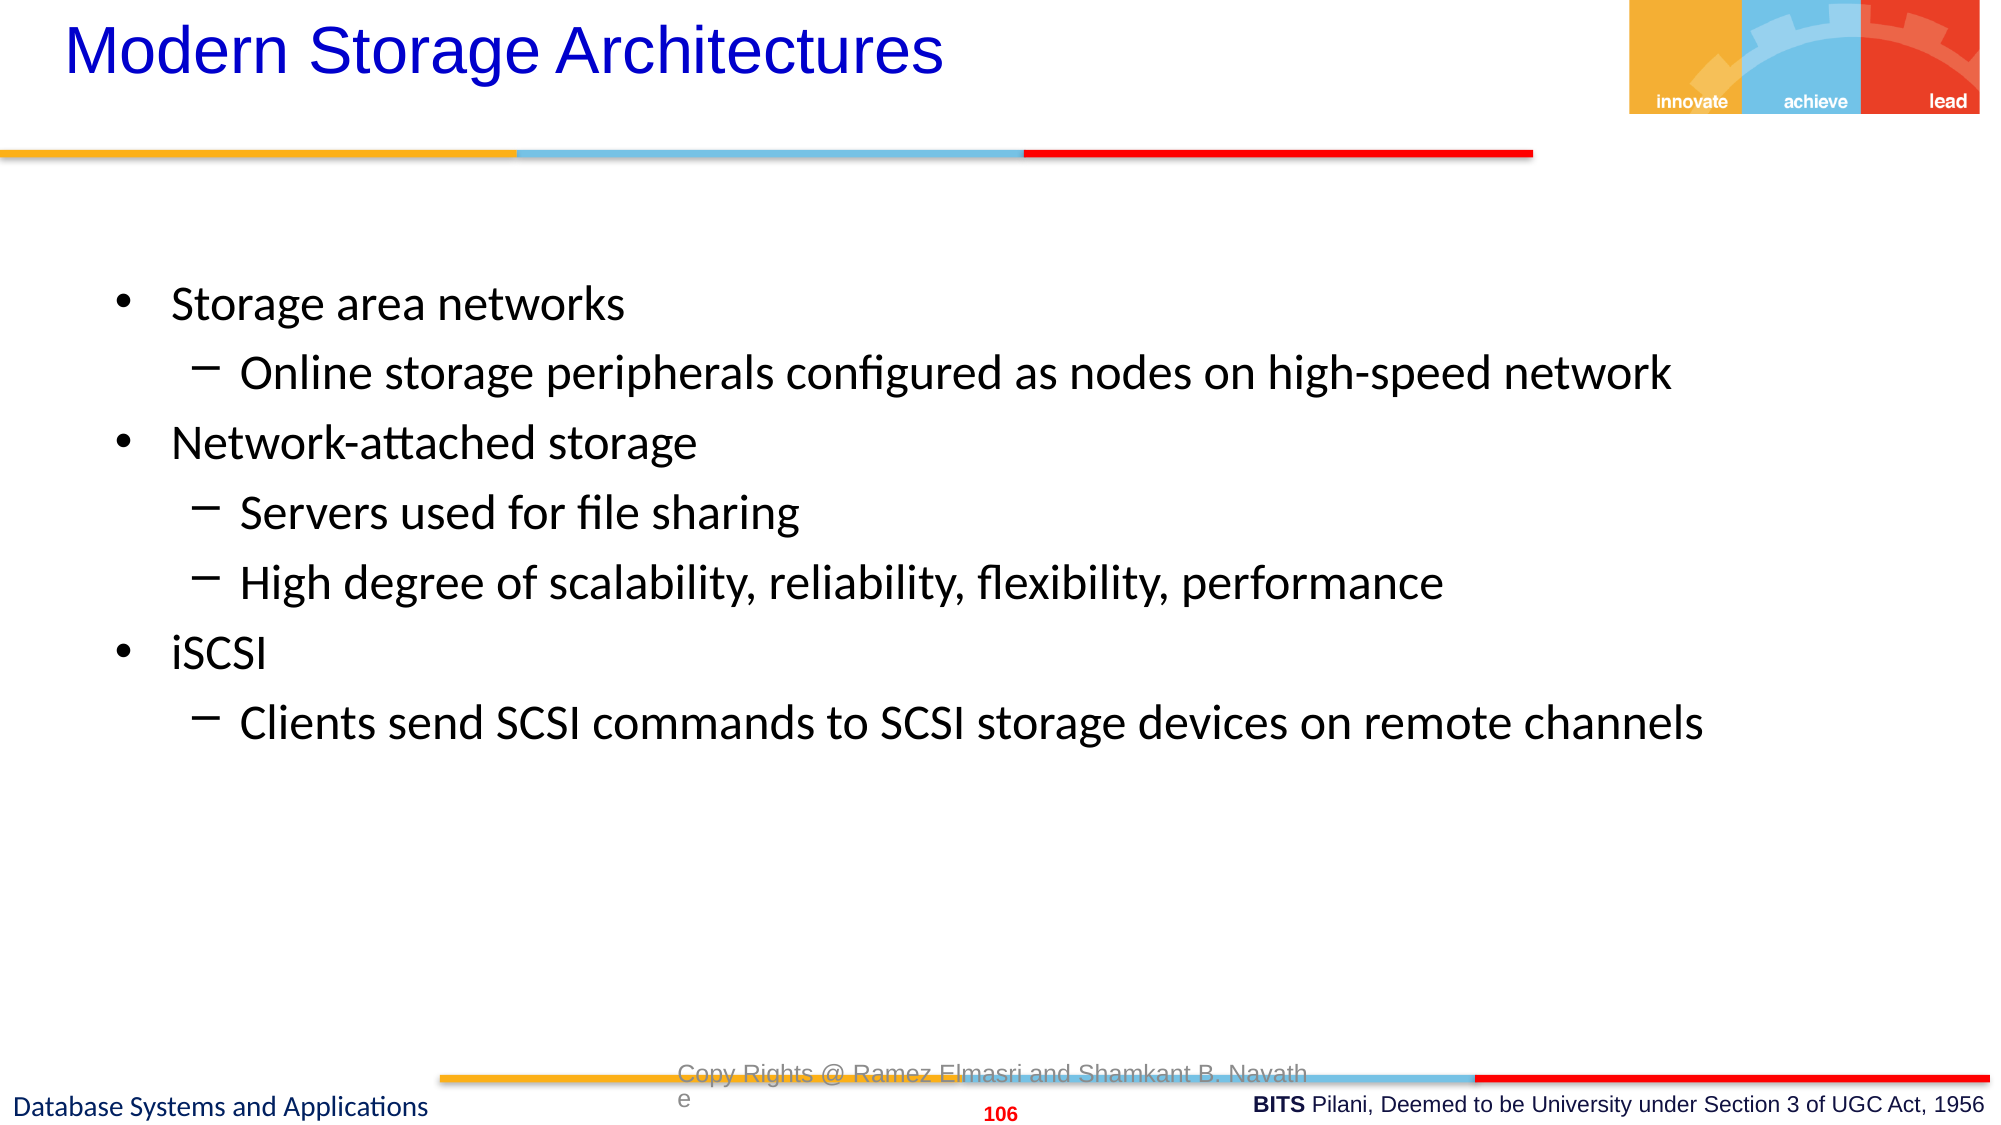

# Modern Storage Architectures
Storage area networks
Online storage peripherals configured as nodes on high-speed network
Network-attached storage
Servers used for file sharing
High degree of scalability, reliability, flexibility, performance
iSCSI
Clients send SCSI commands to SCSI storage devices on remote channels
Copy Rights @ Ramez Elmasri and Shamkant B. Navathe